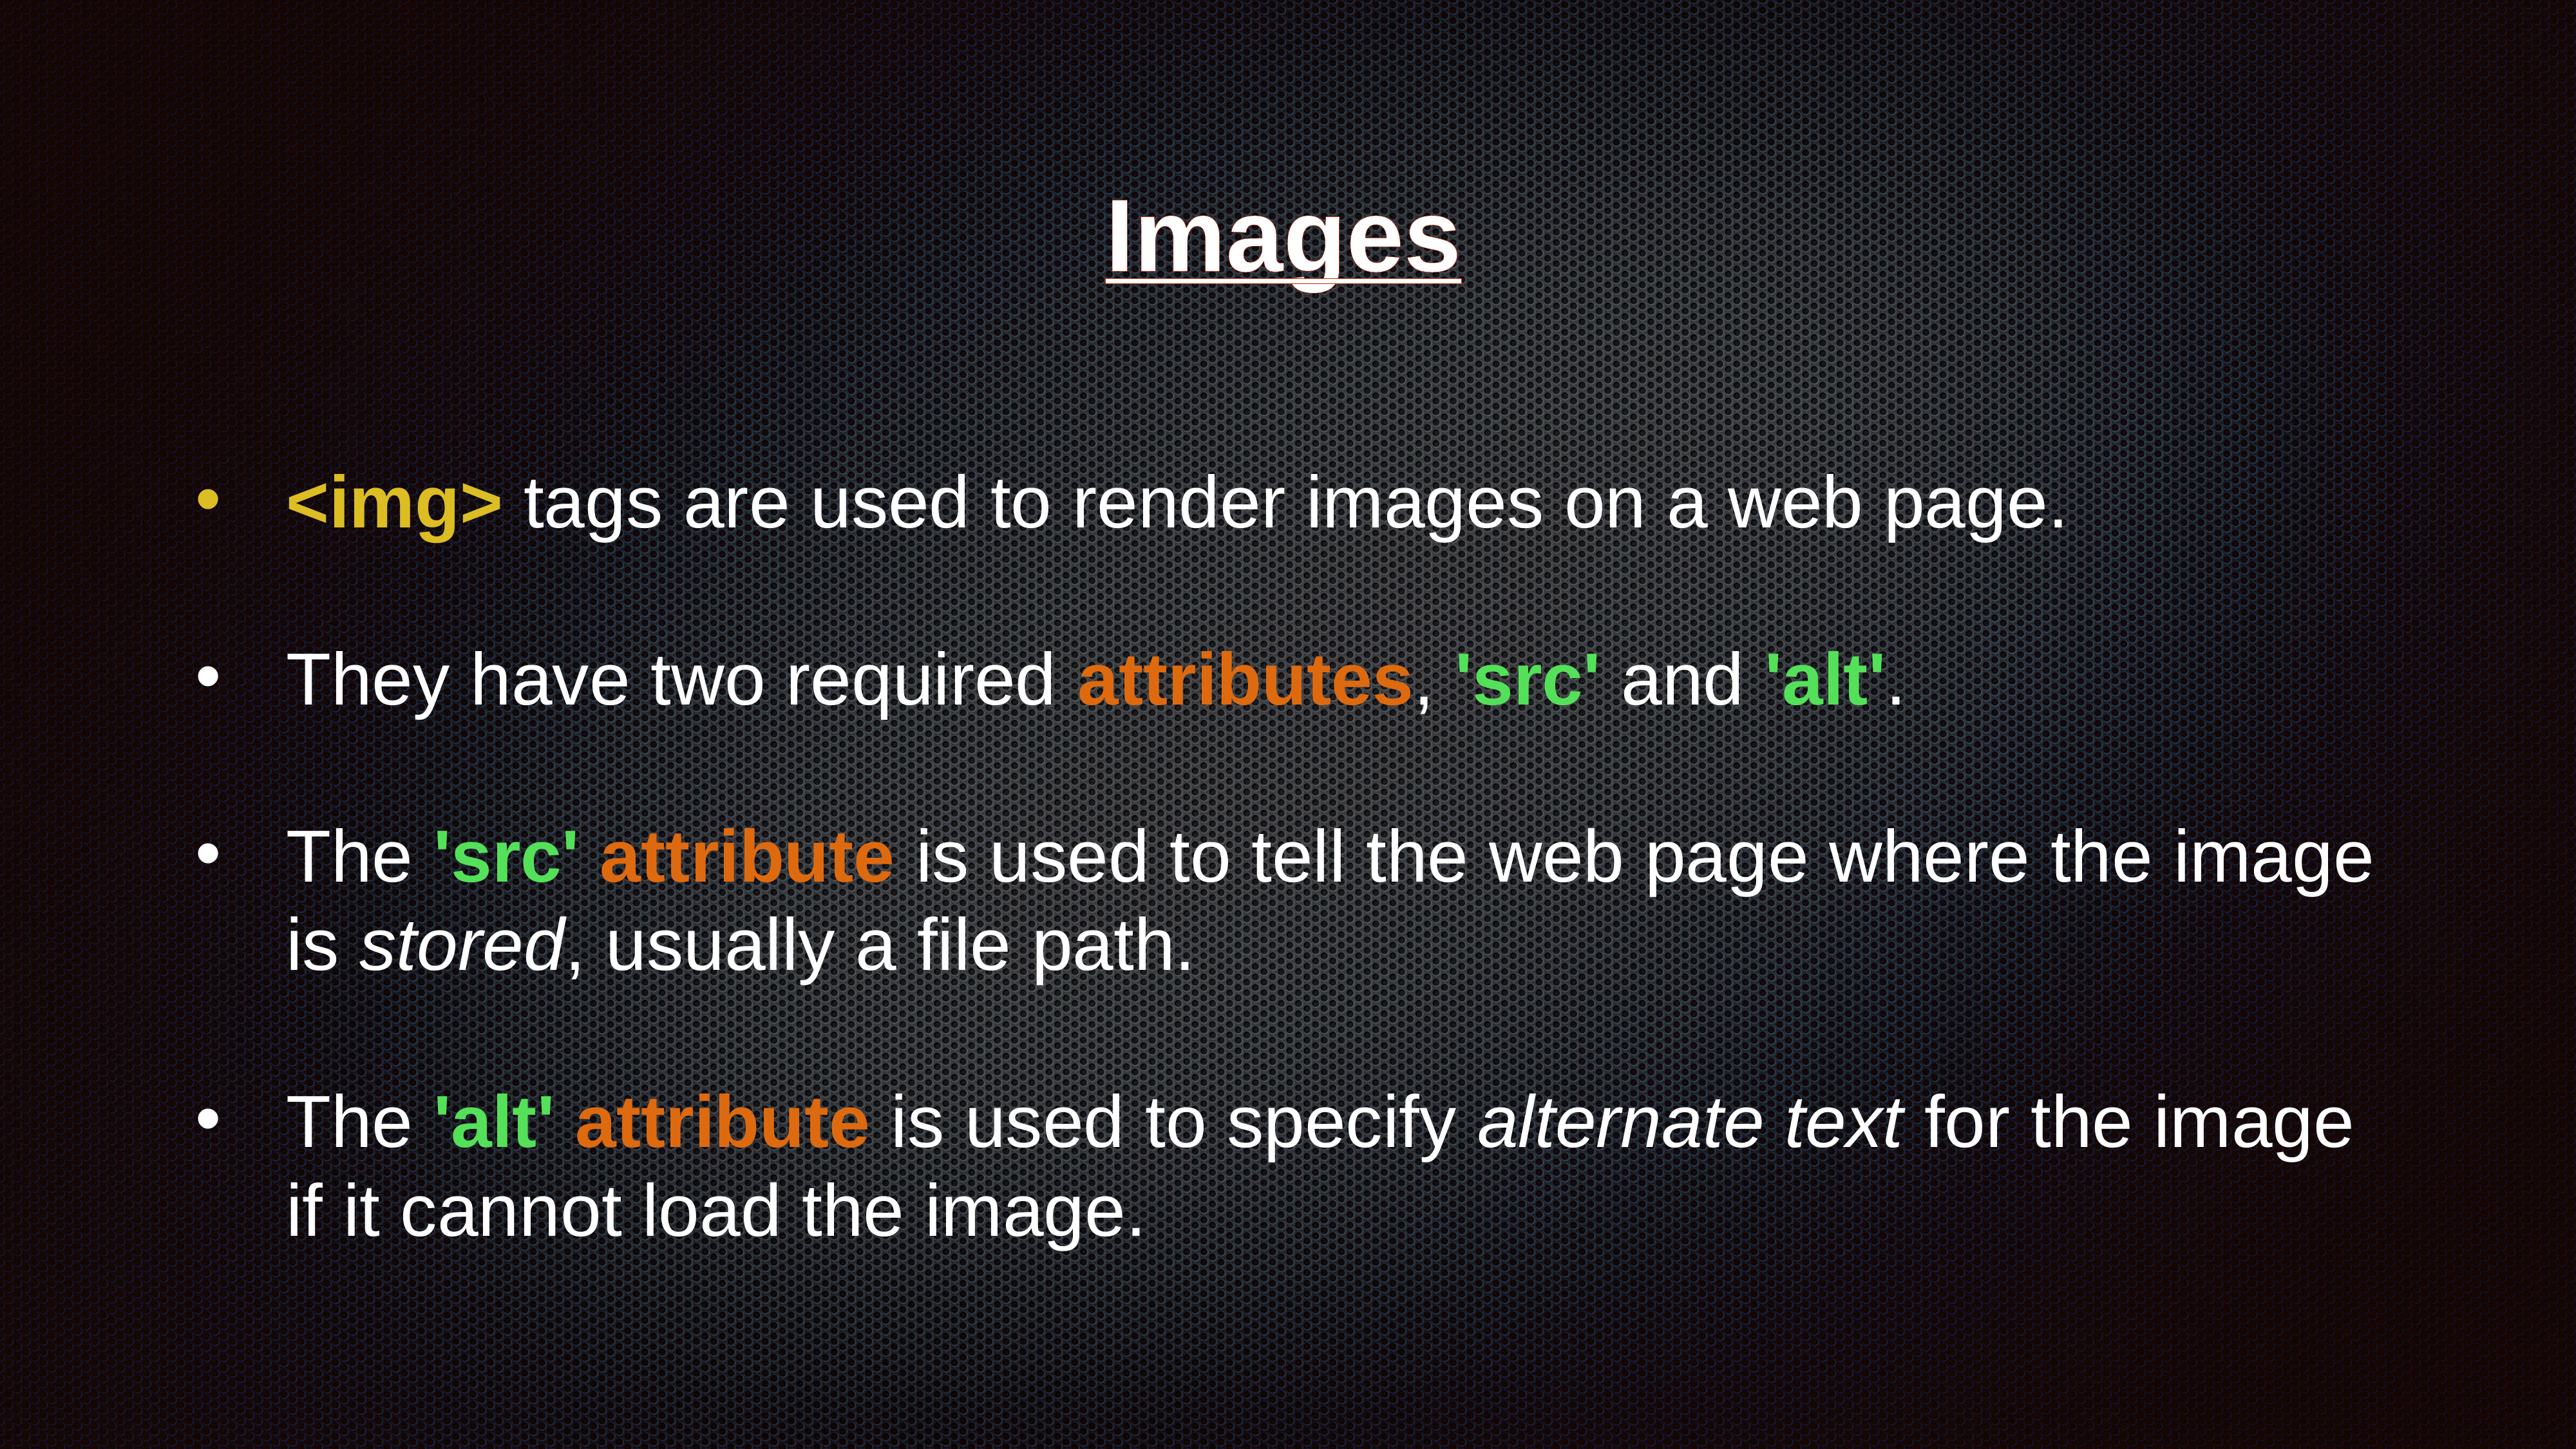

Images
<img> tags are used to render images on a web page.

They have two required attributes, 'src' and 'alt'.

The 'src' attribute is used to tell the web page where the image is stored, usually a file path.

The 'alt' attribute is used to specify alternate text for the image if it cannot load the image.